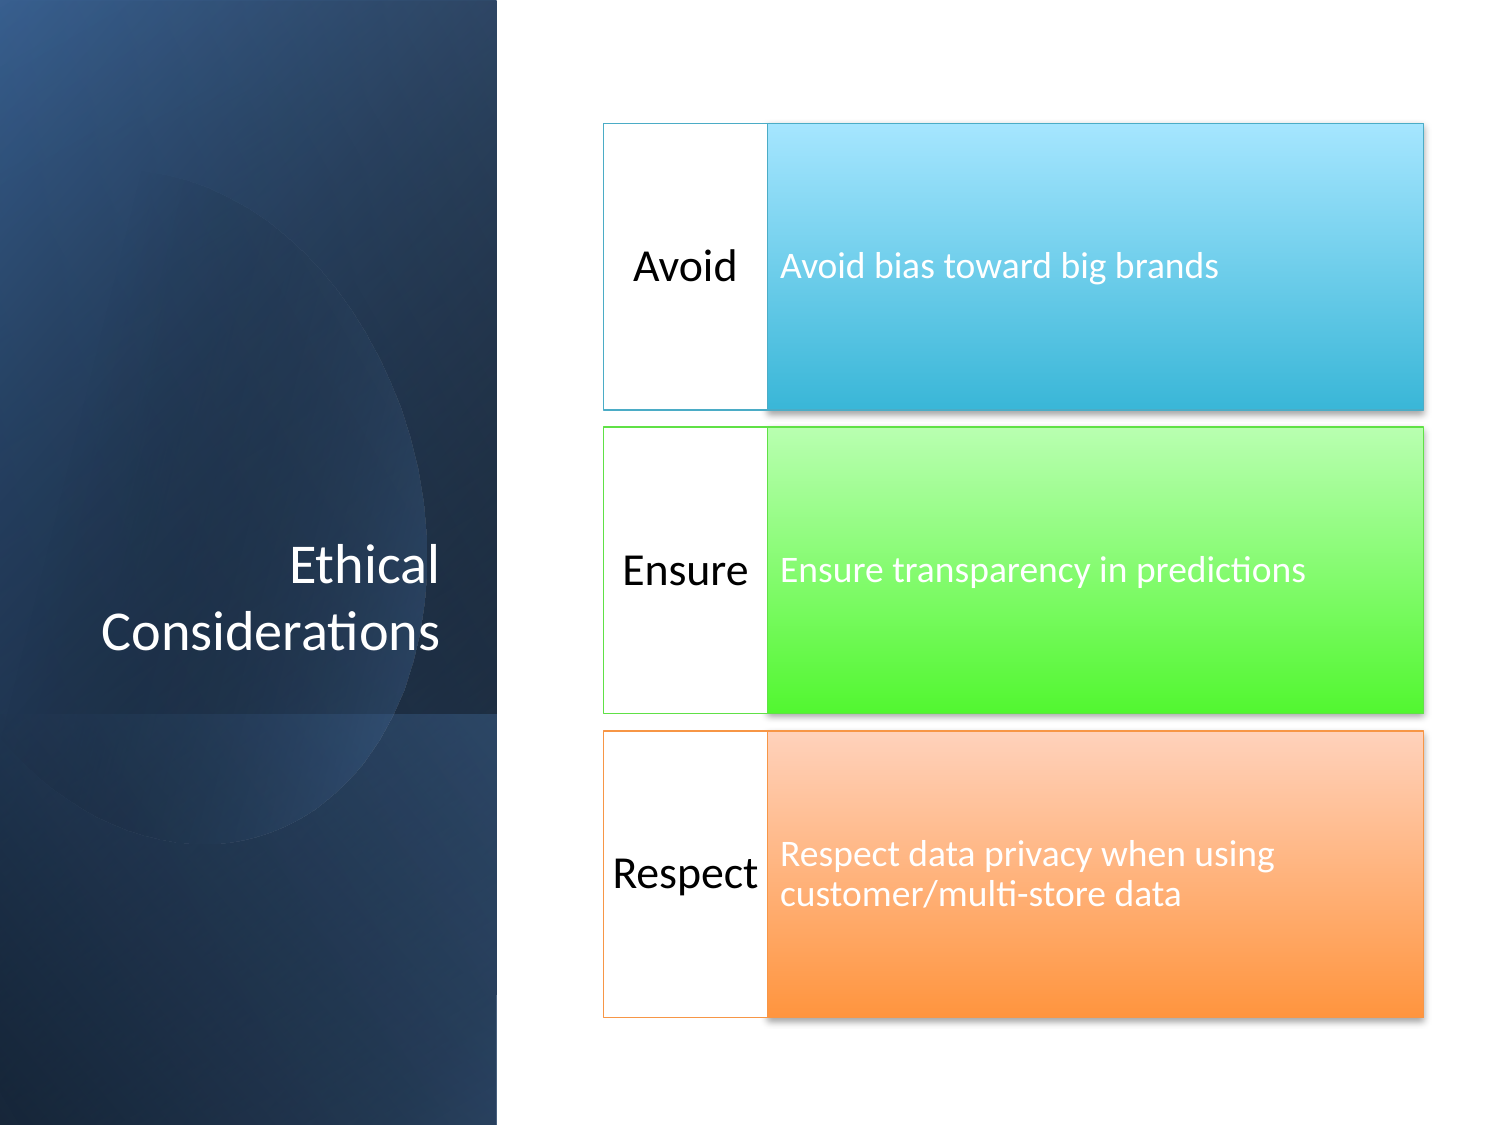

Avoid bias toward big brands
Avoid
Ensure transparency in predictions
Ensure
Respect data privacy when using customer/multi-store data
Respect

# Ethical Considerations